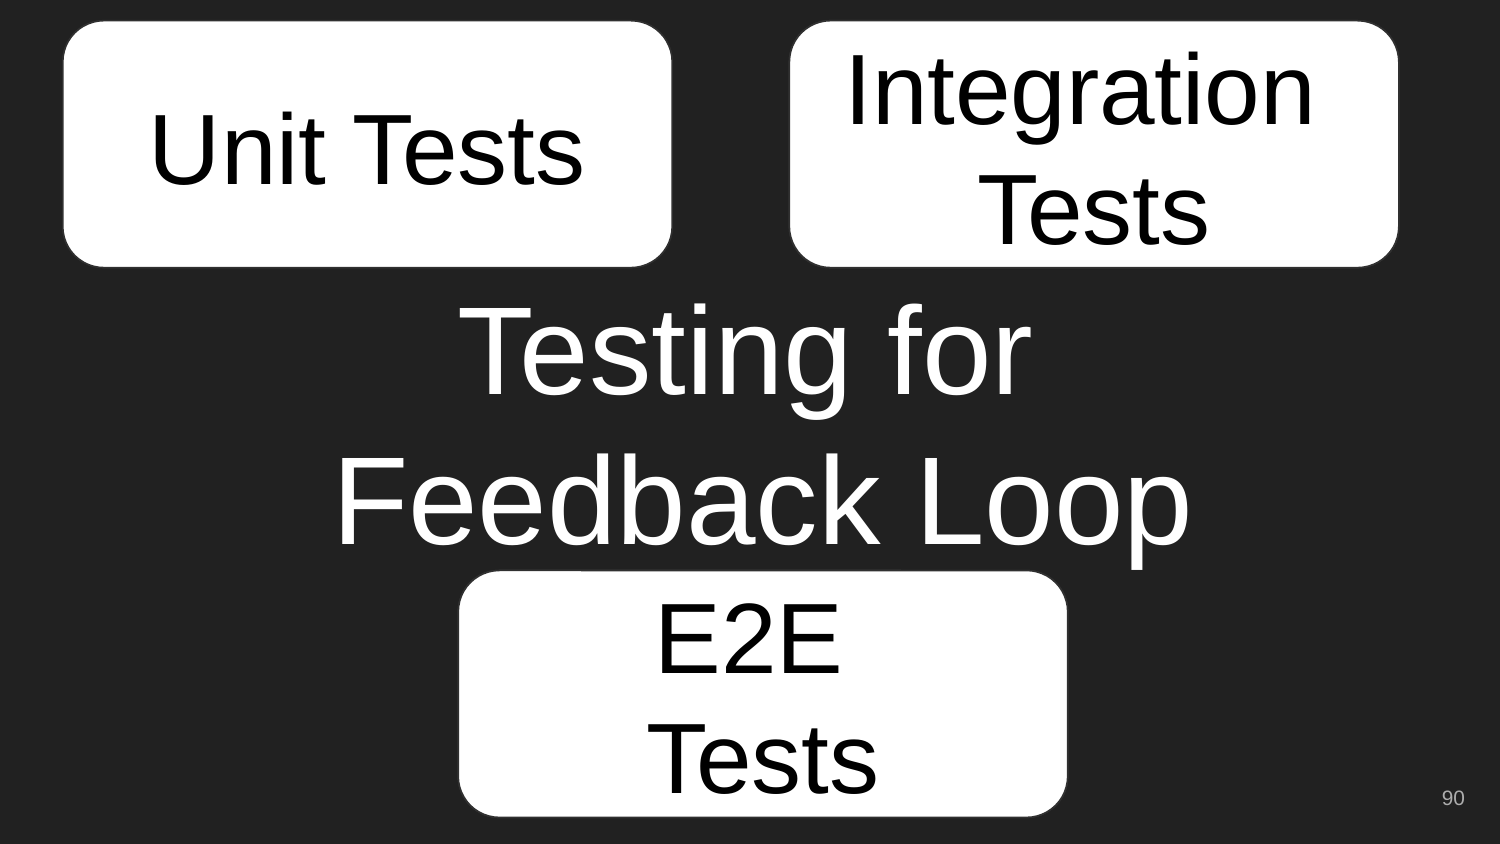

Help to Write
Unit Tests
Help to Understand
Help to Understand
Help to Understand
Integration
Tests
# Testing for
Feedback Loop
Help to Change
Help to Change
Help to Change
E2E
Tests
90